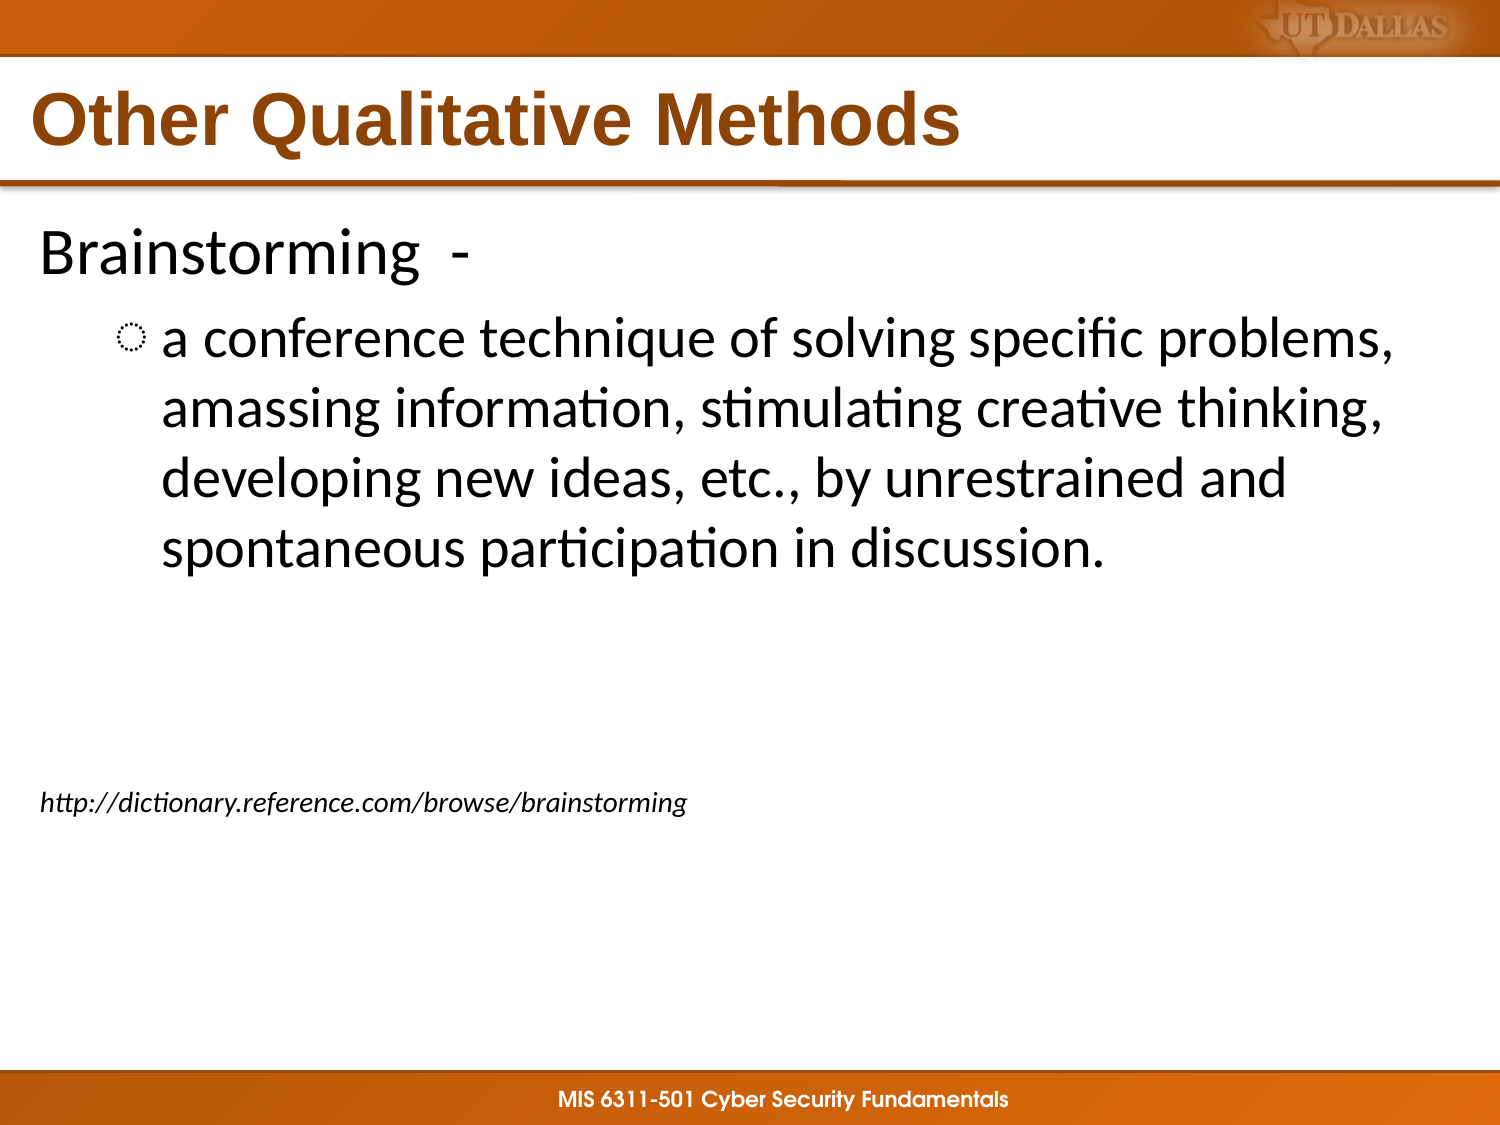

# Other Qualitative Methods
Brainstorming  -
a conference technique of solving specific problems, amassing information, stimulating creative thinking, developing new ideas, etc., by unrestrained and spontaneous participation in discussion.

http://dictionary.reference.com/browse/brainstorming